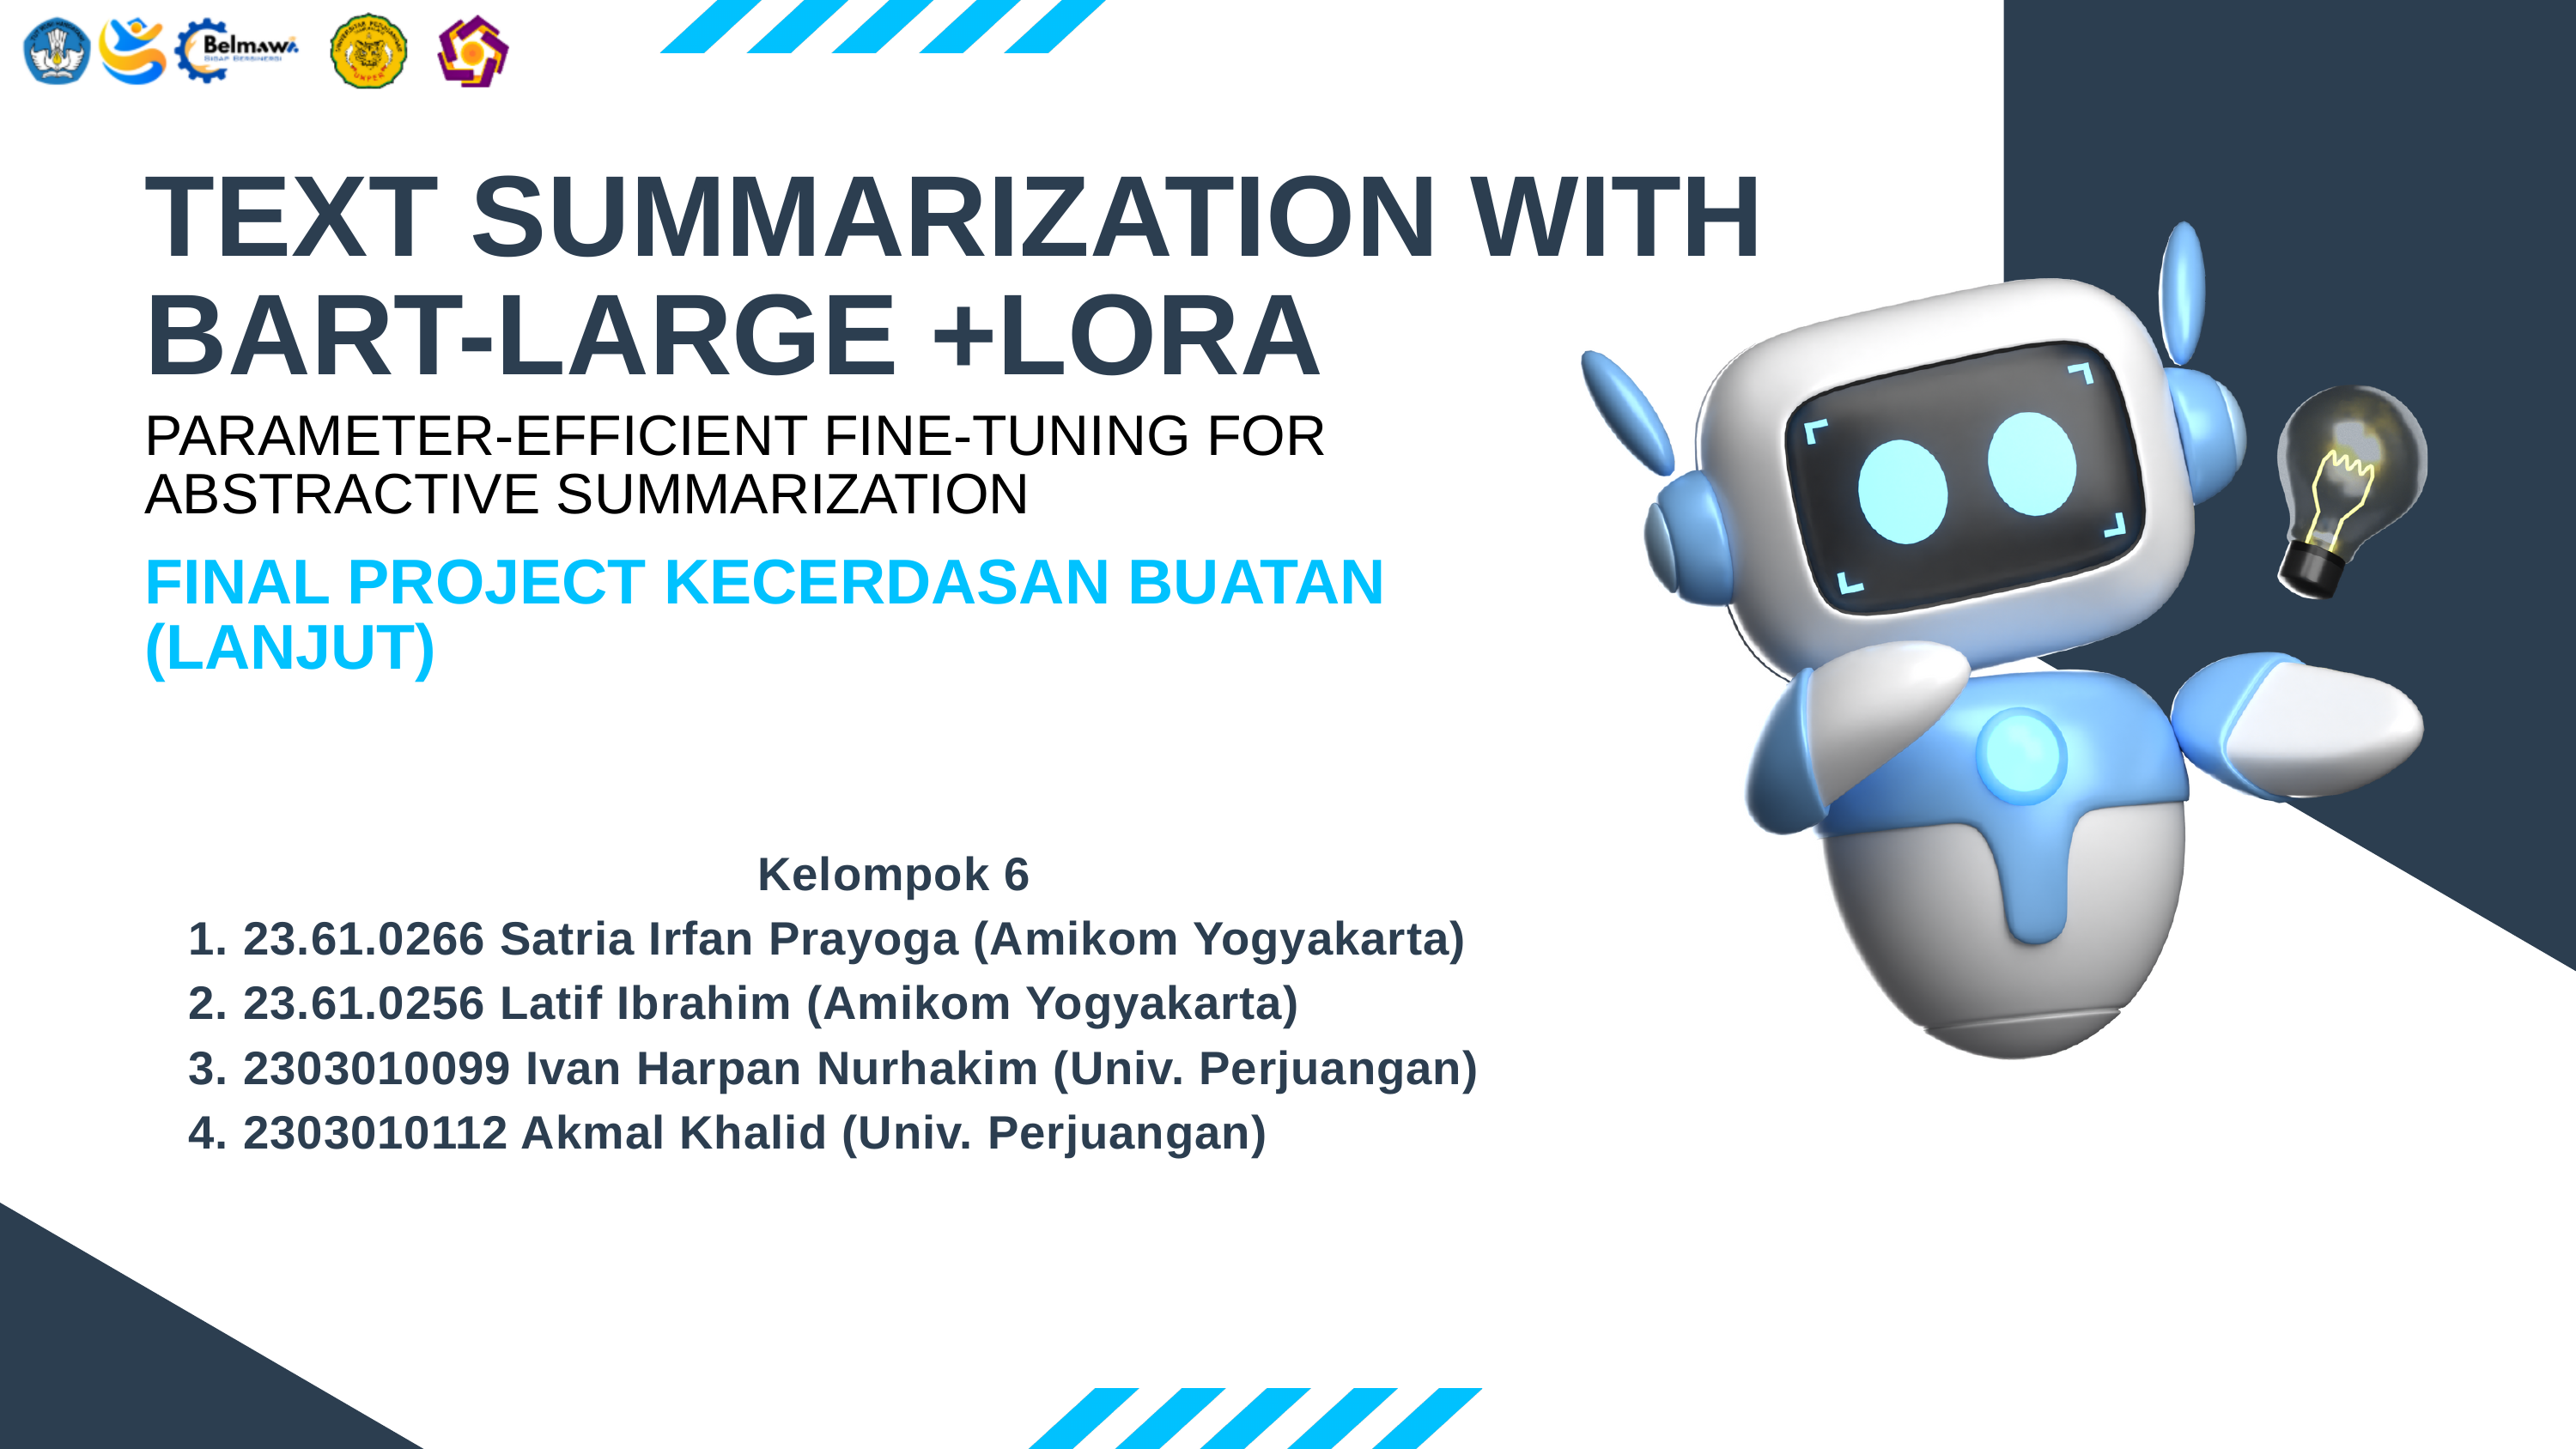

TEXT SUMMARIZATION WITH BART-LARGE +LORA

PARAMETER-EFFICIENT FINE-TUNING FOR ABSTRACTIVE SUMMARIZATION
FINAL PROJECT KECERDASAN BUATAN (LANJUT)
Kelompok 6
1. 23.61.0266 Satria Irfan Prayoga (Amikom Yogyakarta)
2. 23.61.0256 Latif Ibrahim (Amikom Yogyakarta)
3. 2303010099 Ivan Harpan Nurhakim (Univ. Perjuangan)
4. 2303010112 Akmal Khalid (Univ. Perjuangan)